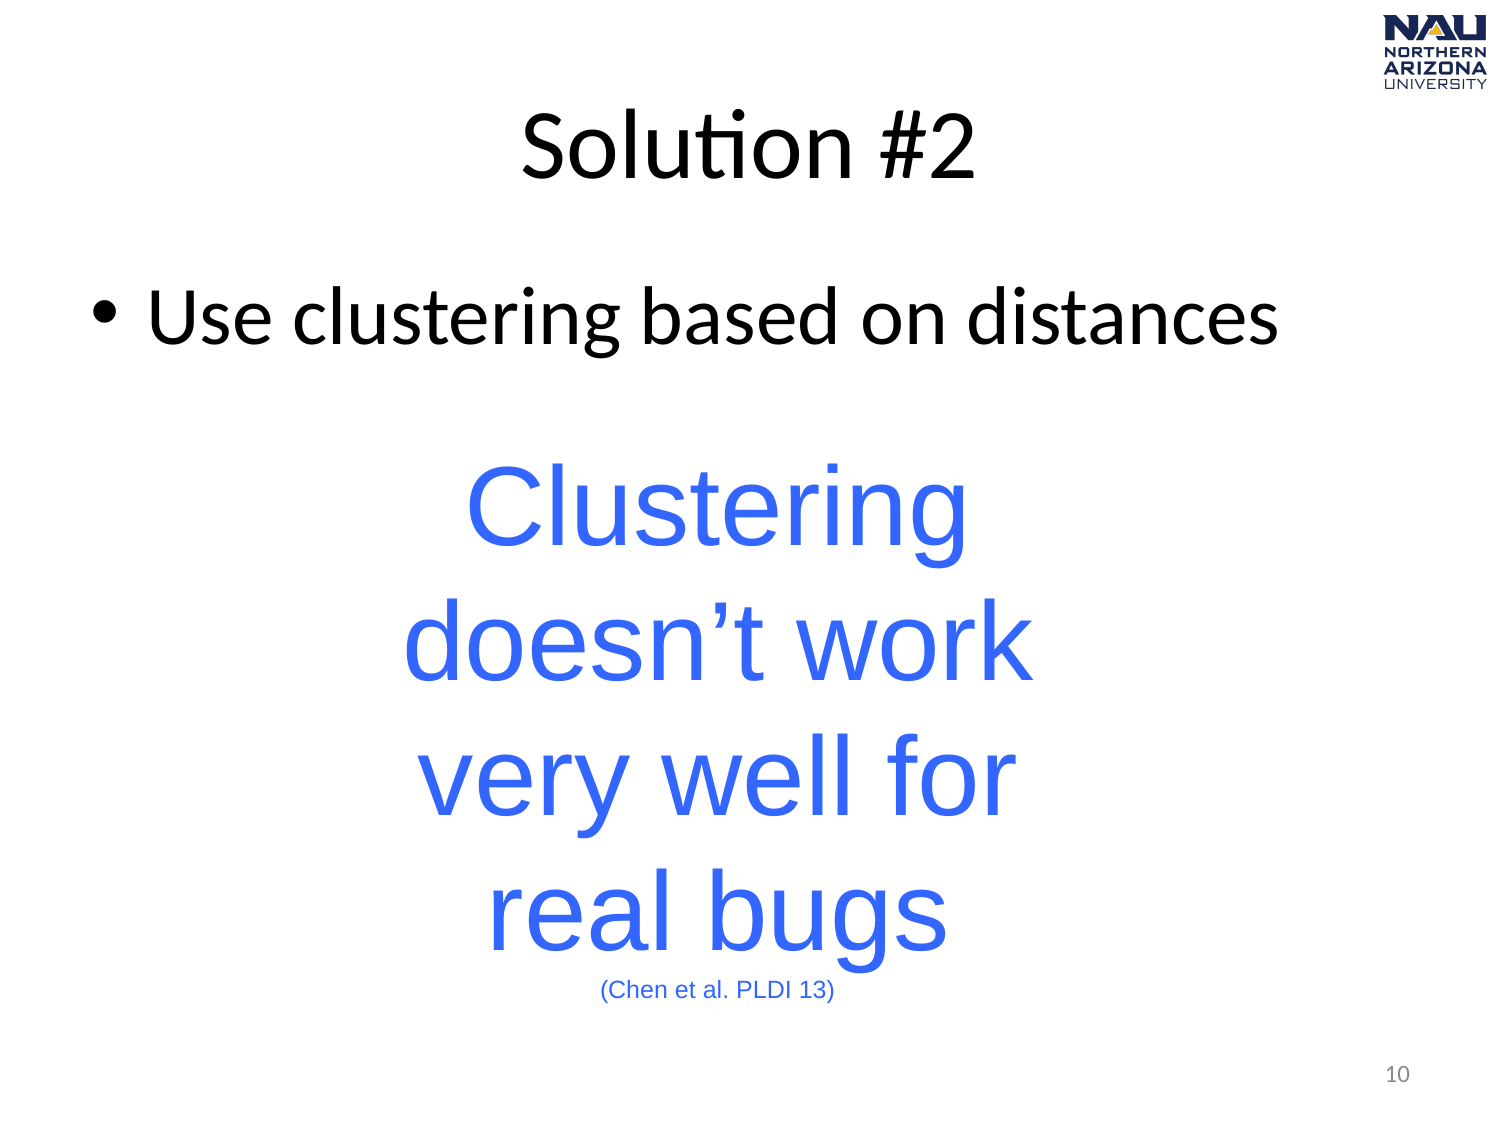

# Solution #2
Use clustering based on distances
Clustering doesn’t work very well for real bugs
(Chen et al. PLDI 13)
10